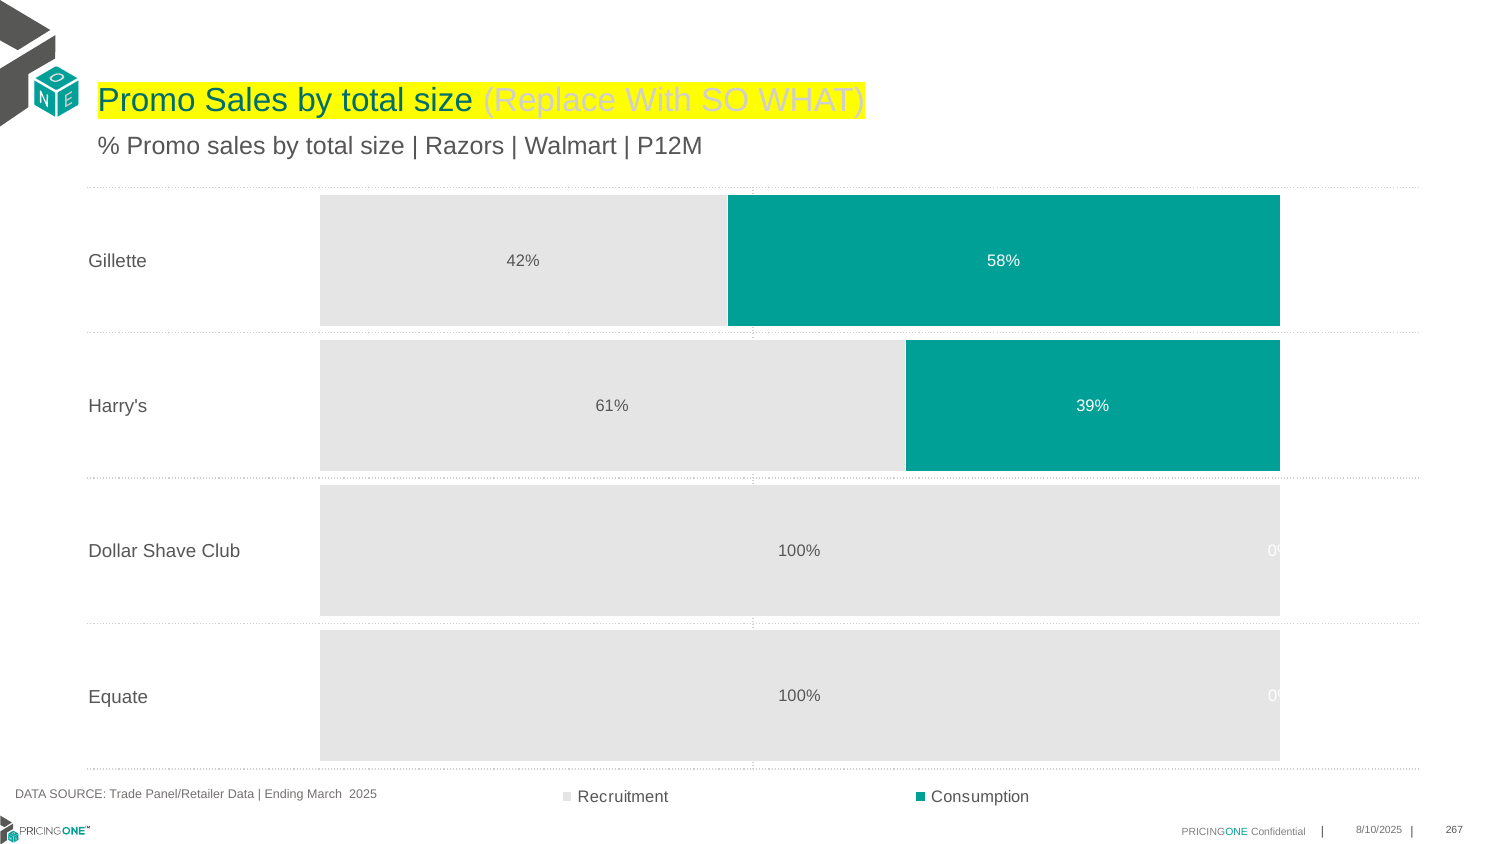

# Promo Sales by total size (Replace With SO WHAT)

% Promo sales by total size | Razors | Walmart | P12M

### Chart

| Category | Recruitment | Consumption |
|---|---|---|
| Gillette | 0.42474603711793024 | 0.5752539628820698 |
| Harry's | 0.6101962642656873 | 0.3898037357343127 |
| Dollar Shave Club | 0.999862146709253 | 0.00013785329074700314 |
| Equate | 1.0 | 0.0 |
| Gillette |  |
| --- | --- |
| Harry's |  |
| Dollar Shave Club |  |
| Equate |  |
DATA SOURCE: Trade Panel/Retailer Data | Ending March  2025

8/10/2025
267